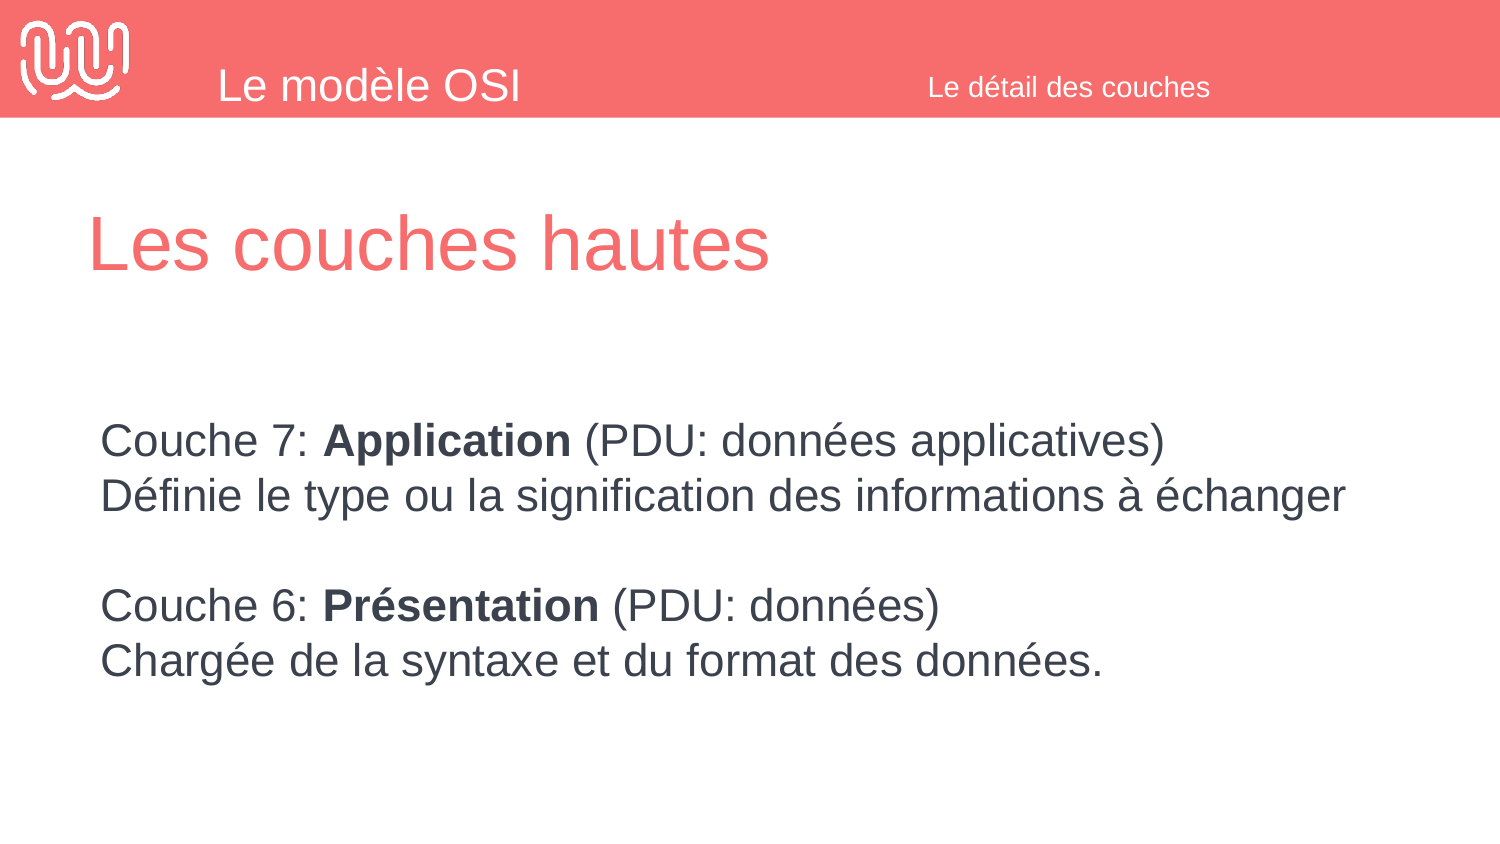

Le modèle OSI
Le détail des couches
Les couches hautes
Couche 7: Application (PDU: données applicatives)
Définie le type ou la signification des informations à échanger

Couche 6: Présentation (PDU: données)
Chargée de la syntaxe et du format des données.